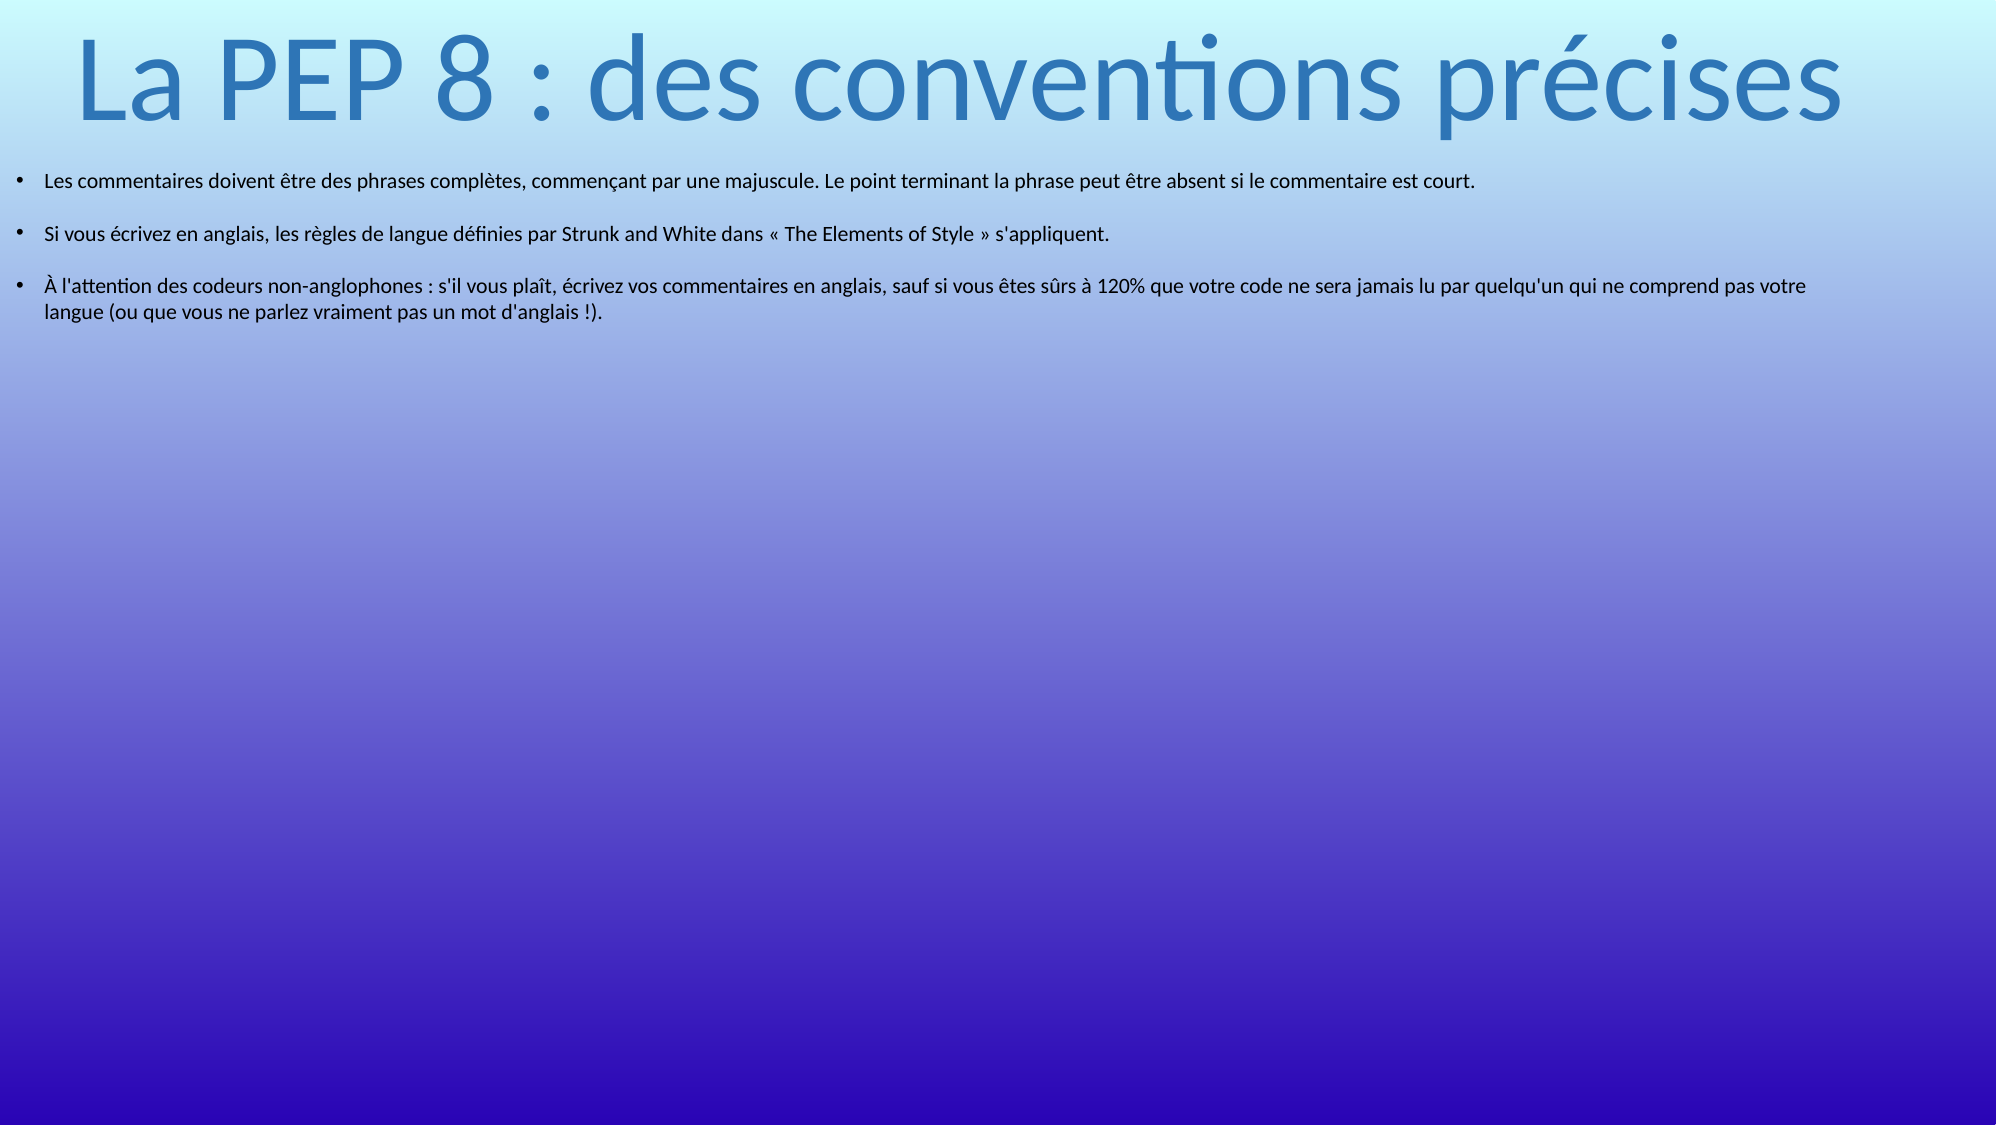

# La PEP 8 : des conventions précises

Les commentaires doivent être des phrases complètes, commençant par une majuscule. Le point terminant la phrase peut être absent si le commentaire est court.

Si vous écrivez en anglais, les règles de langue définies par Strunk and White dans « The Elements of Style » s'appliquent.

À l'attention des codeurs non-anglophones : s'il vous plaît, écrivez vos commentaires en anglais, sauf si vous êtes sûrs à 120% que votre code ne sera jamais lu par quelqu'un qui ne comprend pas votre langue (ou que vous ne parlez vraiment pas un mot d'anglais !).

827